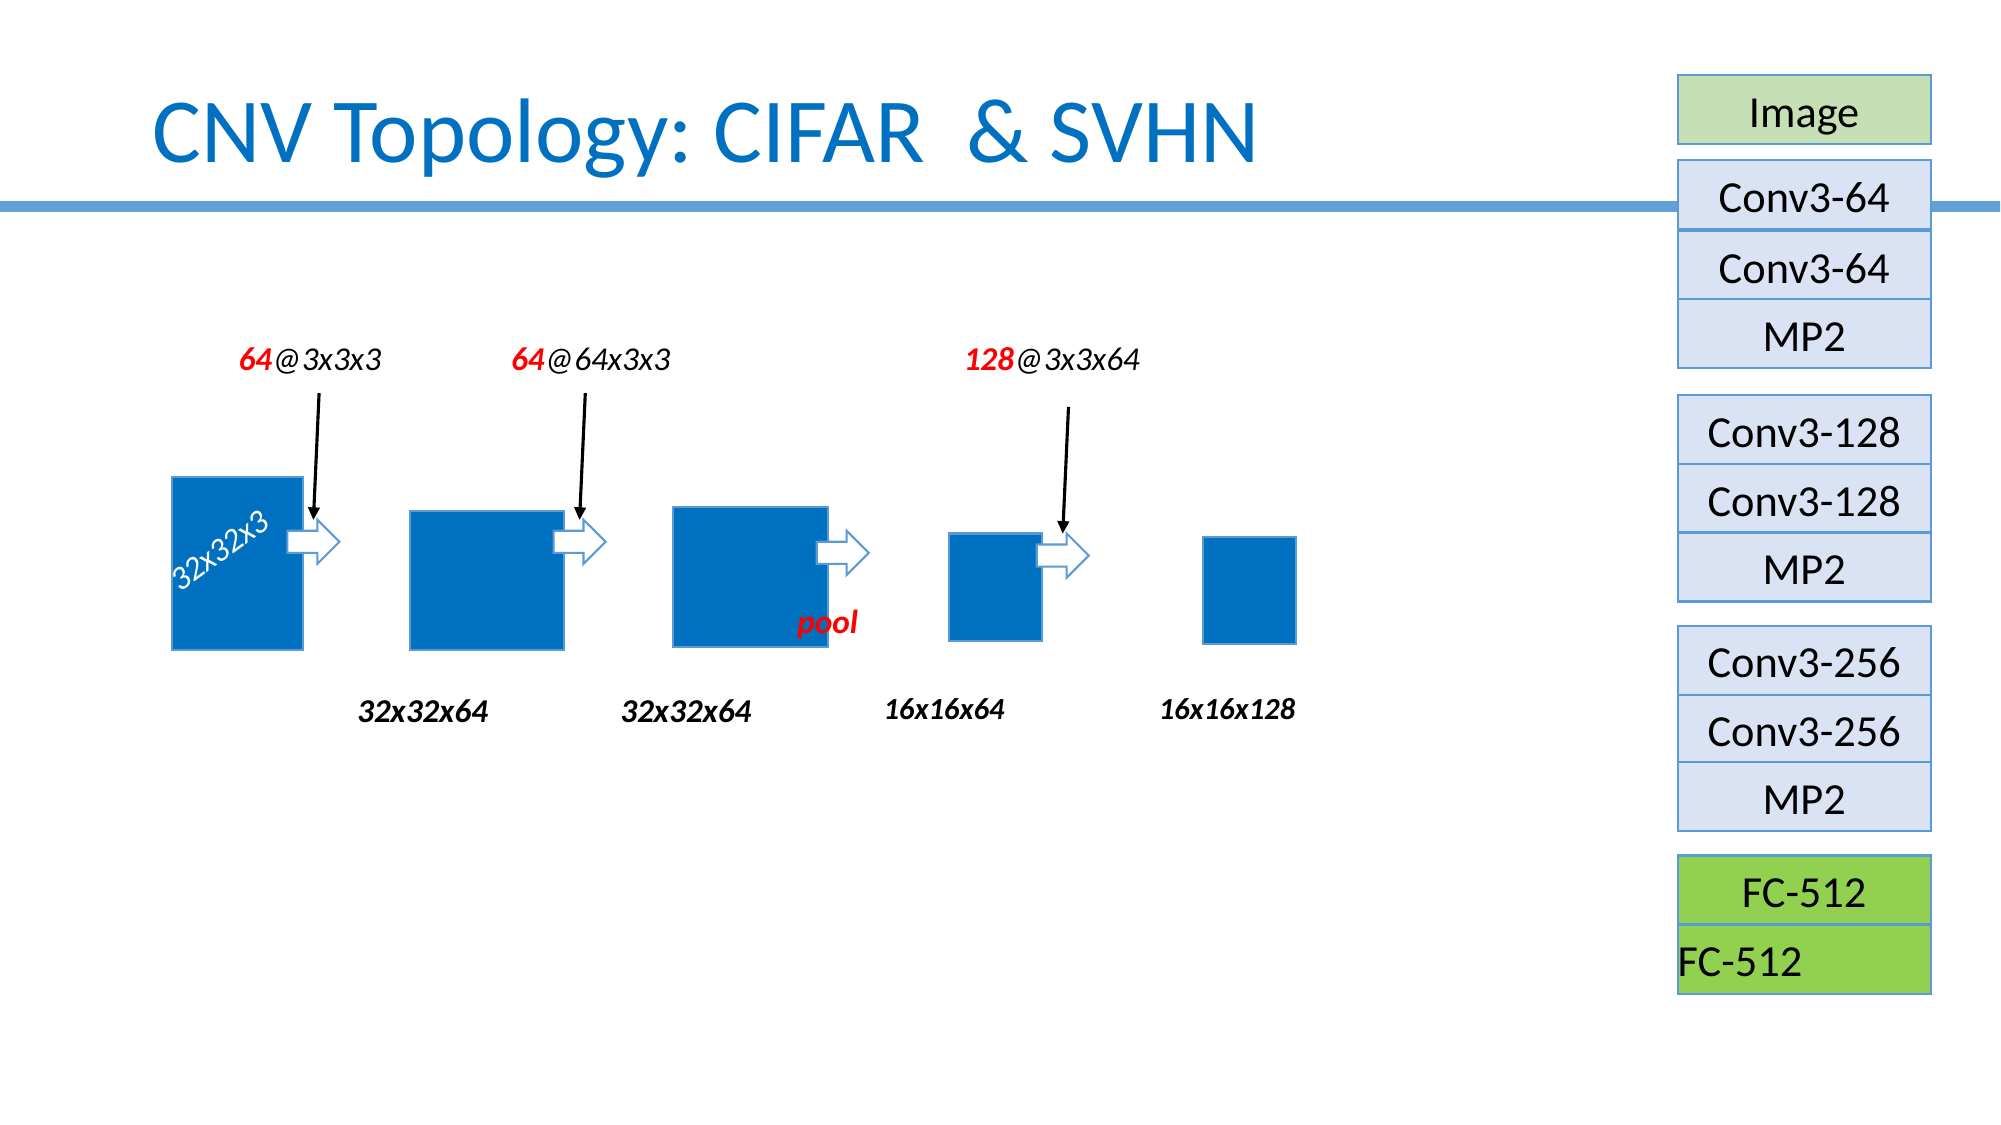

# CNV Topology: CIFAR  & SVHN
Image
Conv3-64
Conv3-64
MP2
Conv3-128
Conv3-128
MP2
Conv3-256
Conv3-256
MP2
FC-512
FC-512
64@3x3x3
64@64x3x3
128@3x3x64

32x32x3

pool
32x32x64
32x32x64
16x16x64
16x16x128